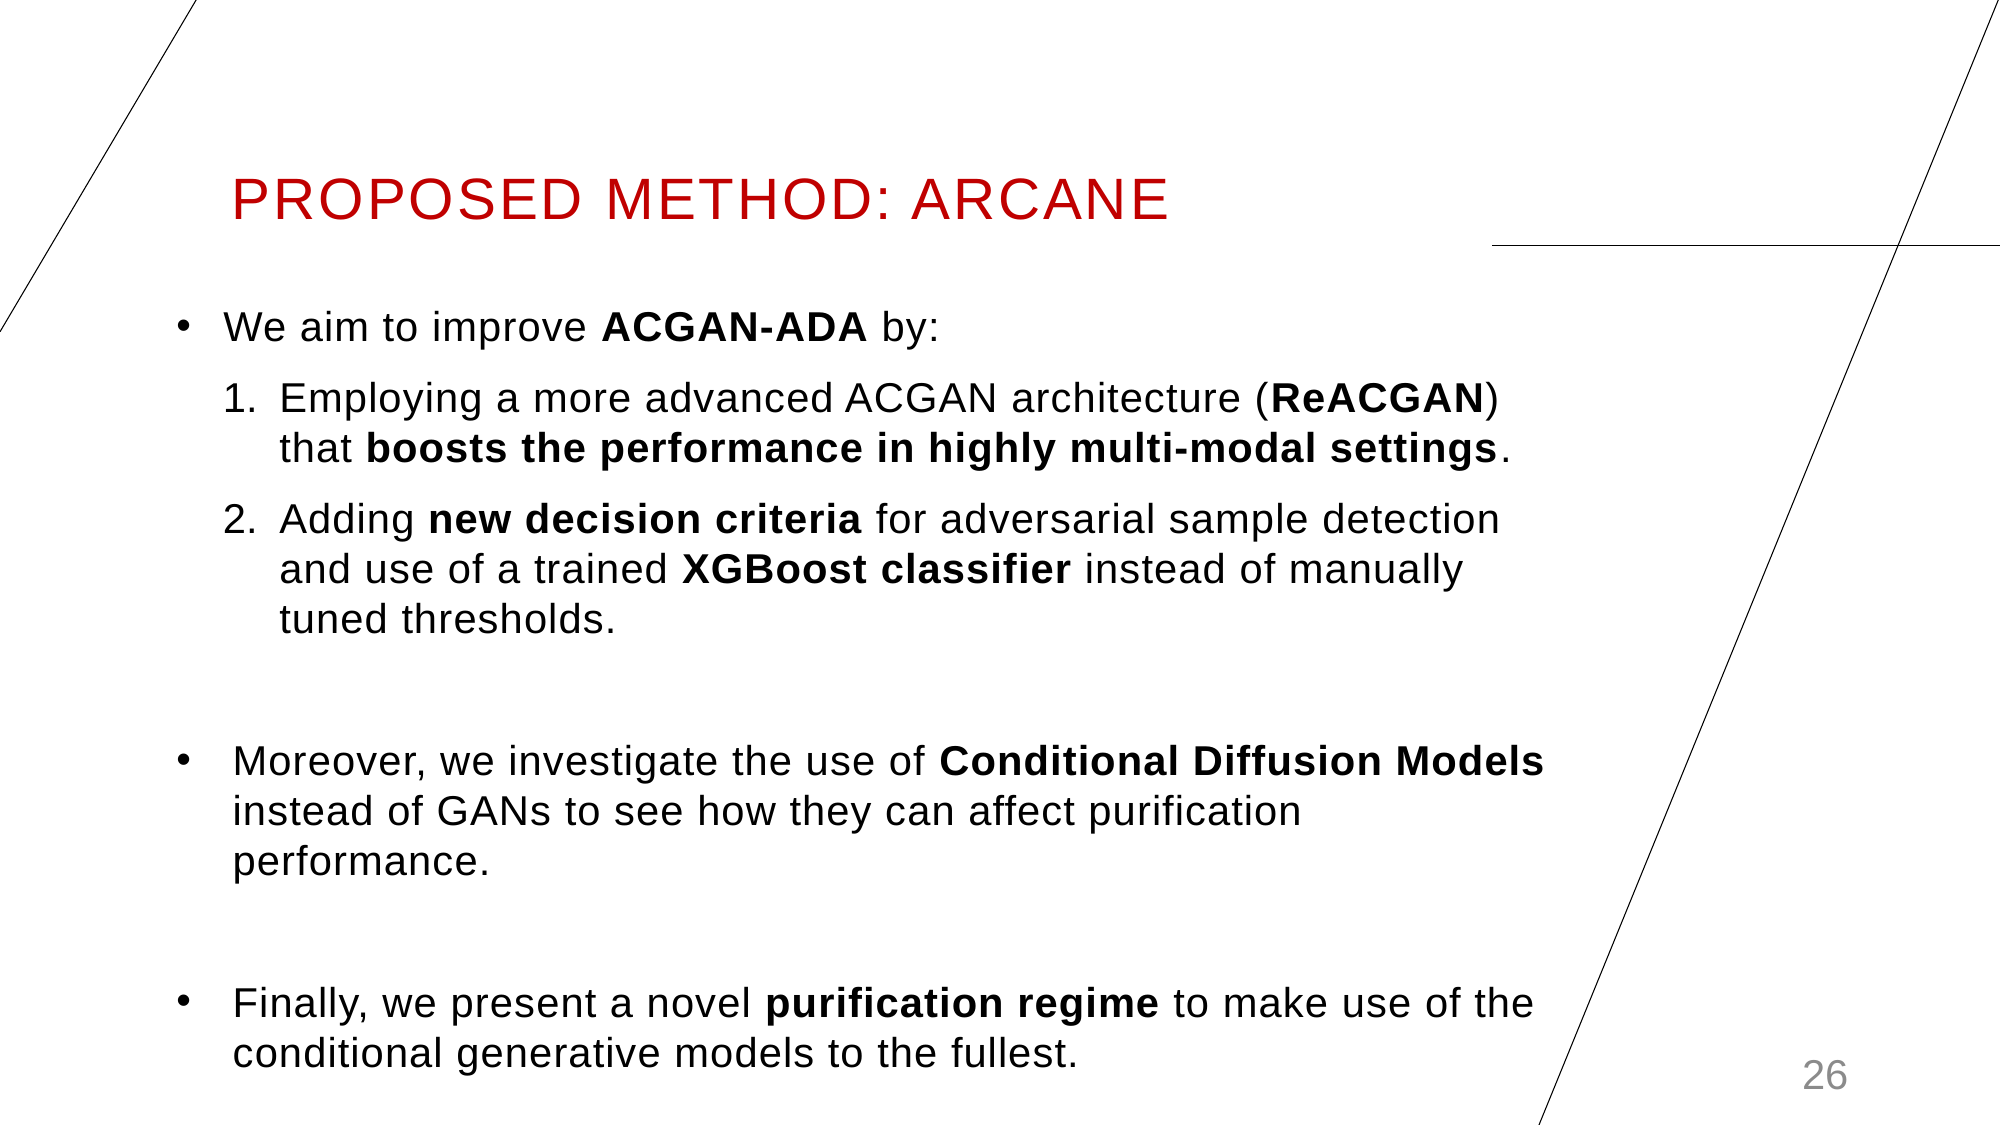

# Proposed Method: Arcane
We aim to improve ACGAN-ADA by:
Employing a more advanced ACGAN architecture (ReACGAN) that boosts the performance in highly multi-modal settings.
Adding new decision criteria for adversarial sample detection and use of a trained XGBoost classifier instead of manually tuned thresholds.

Moreover, we investigate the use of Conditional Diffusion Models instead of GANs to see how they can affect purification performance.

Finally, we present a novel purification regime to make use of the conditional generative models to the fullest.
26